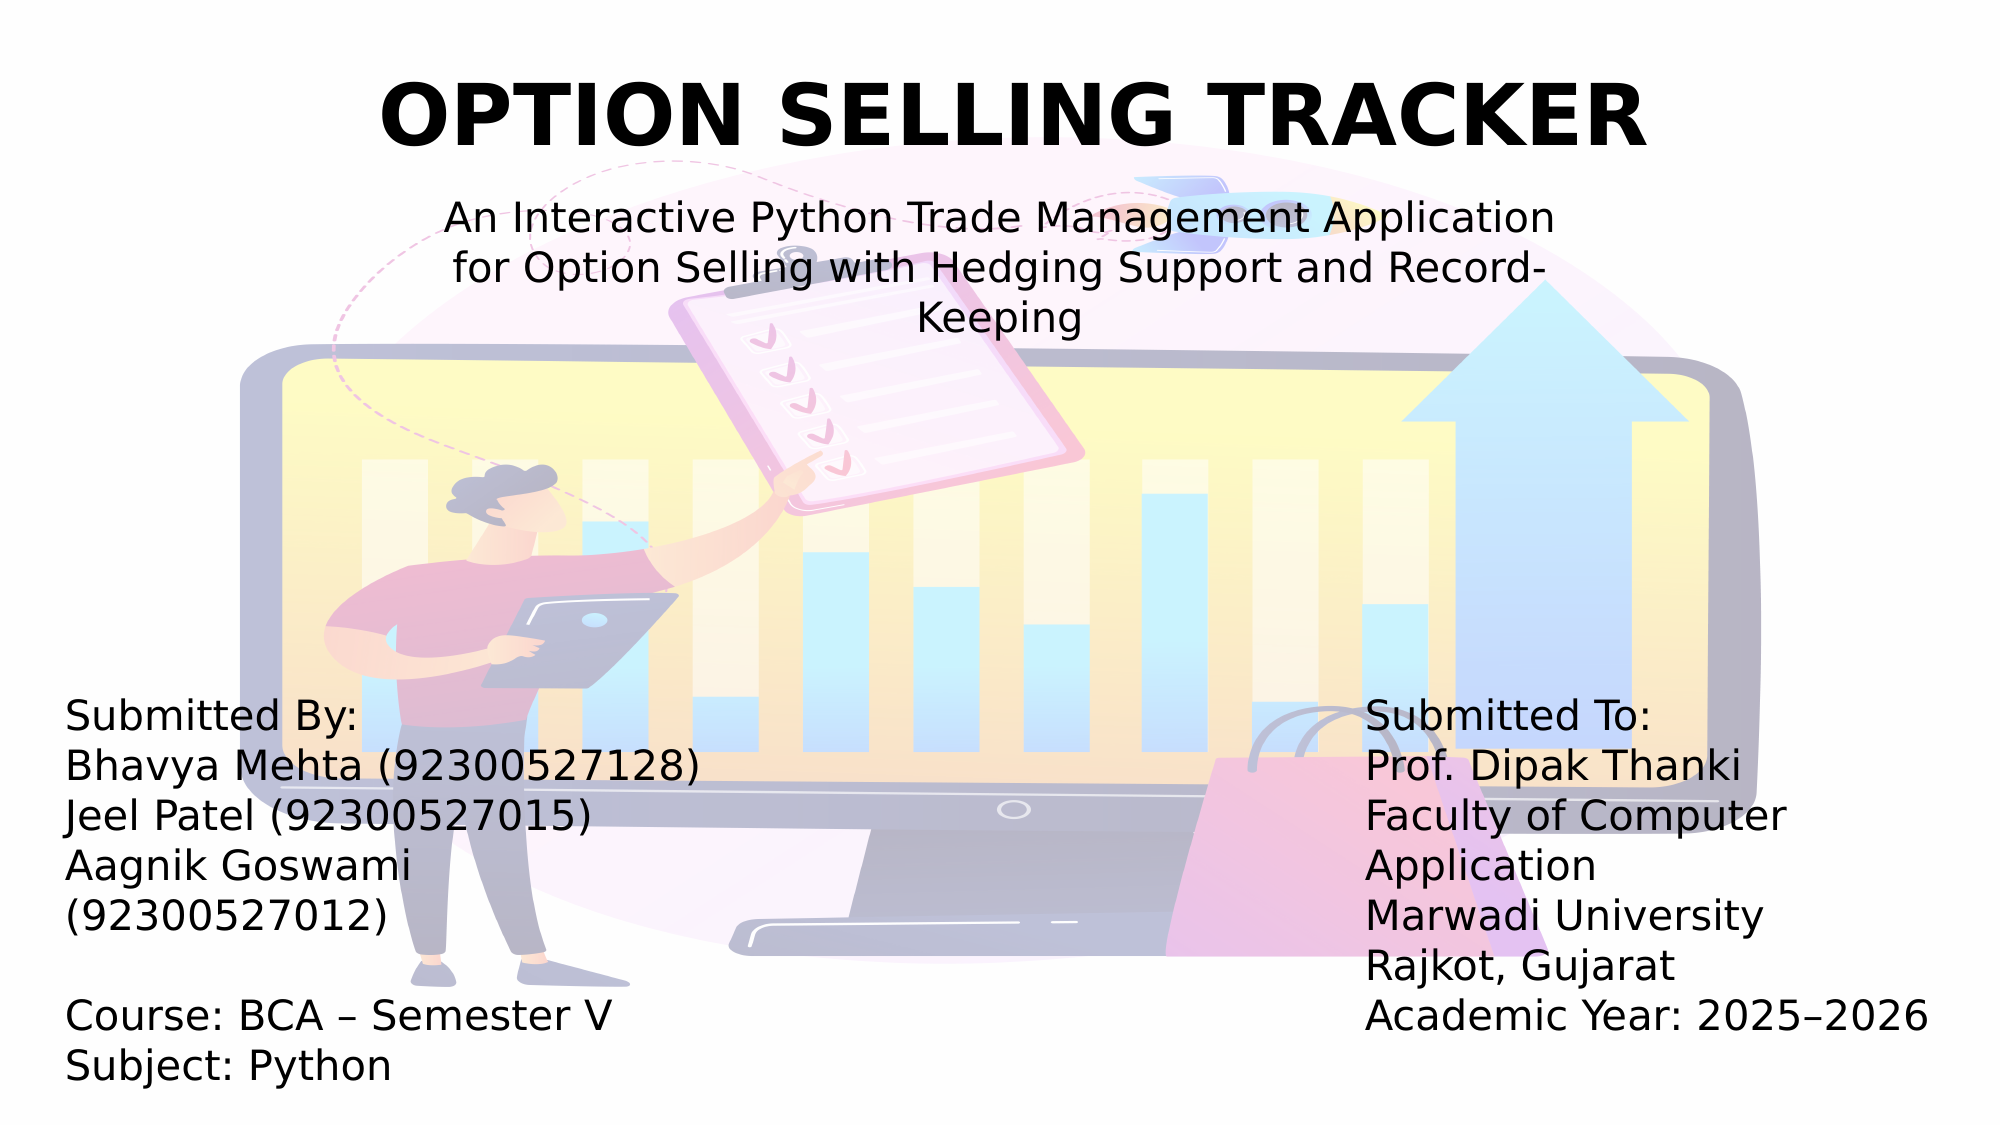

OPTION SELLING TRACKER
An Interactive Python Trade Management Application for Option Selling with Hedging Support and Record-Keeping

Submitted To:
Prof. Dipak Thanki
Faculty of Computer Application
Marwadi University
Rajkot, Gujarat
Academic Year: 2025–2026
Submitted By:
Bhavya Mehta (92300527128)
Jeel Patel (92300527015)
Aagnik Goswami (92300527012)

Course: BCA – Semester V
Subject: Python